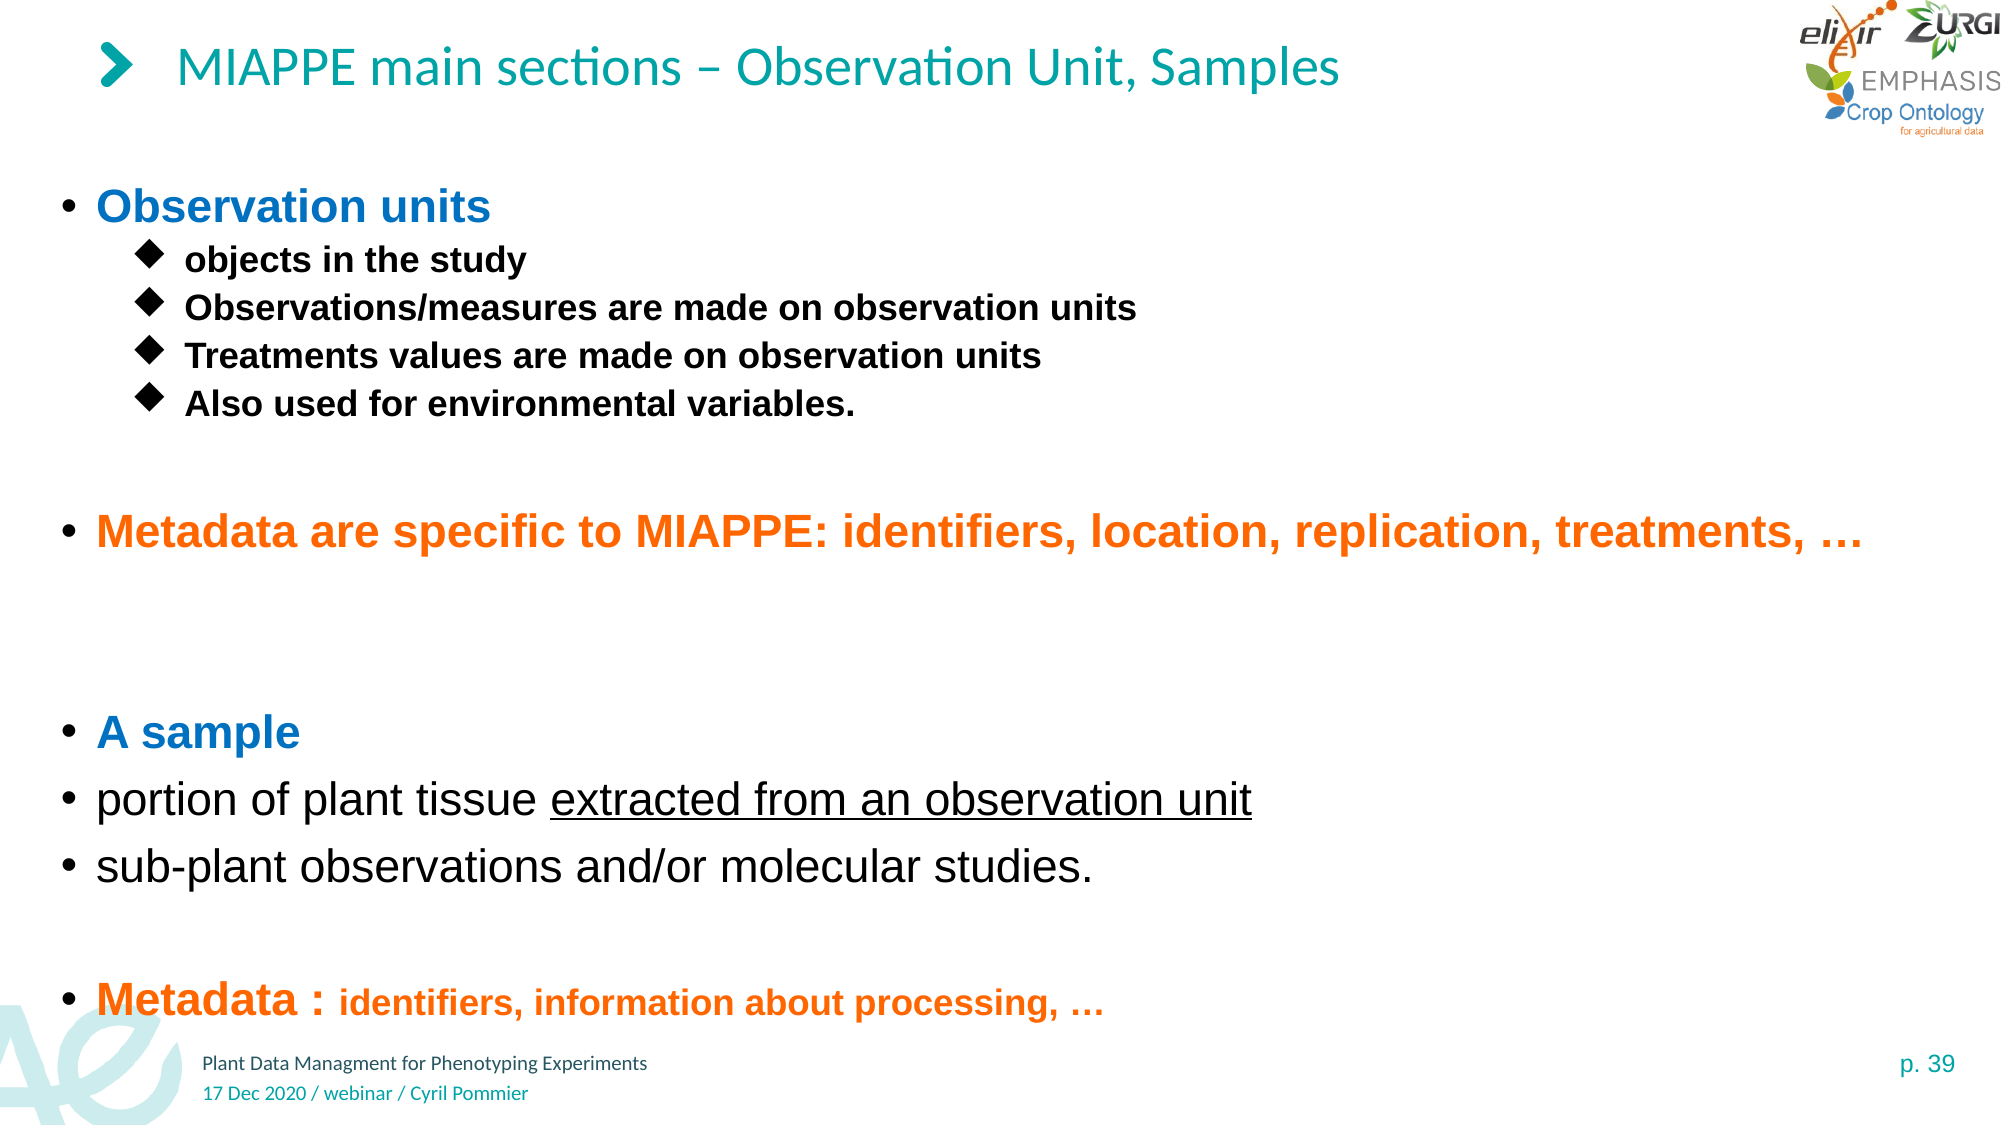

# MIAPPE main sections – Observation Unit, Samples
Observation units
objects in the study
Observations/measures are made on observation units
Treatments values are made on observation units
Also used for environmental variables.

Metadata are specific to MIAPPE: identifiers, location, replication, treatments, …

A sample
portion of plant tissue extracted from an observation unit
sub-plant observations and/or molecular studies.

Metadata : identifiers, information about processing, …